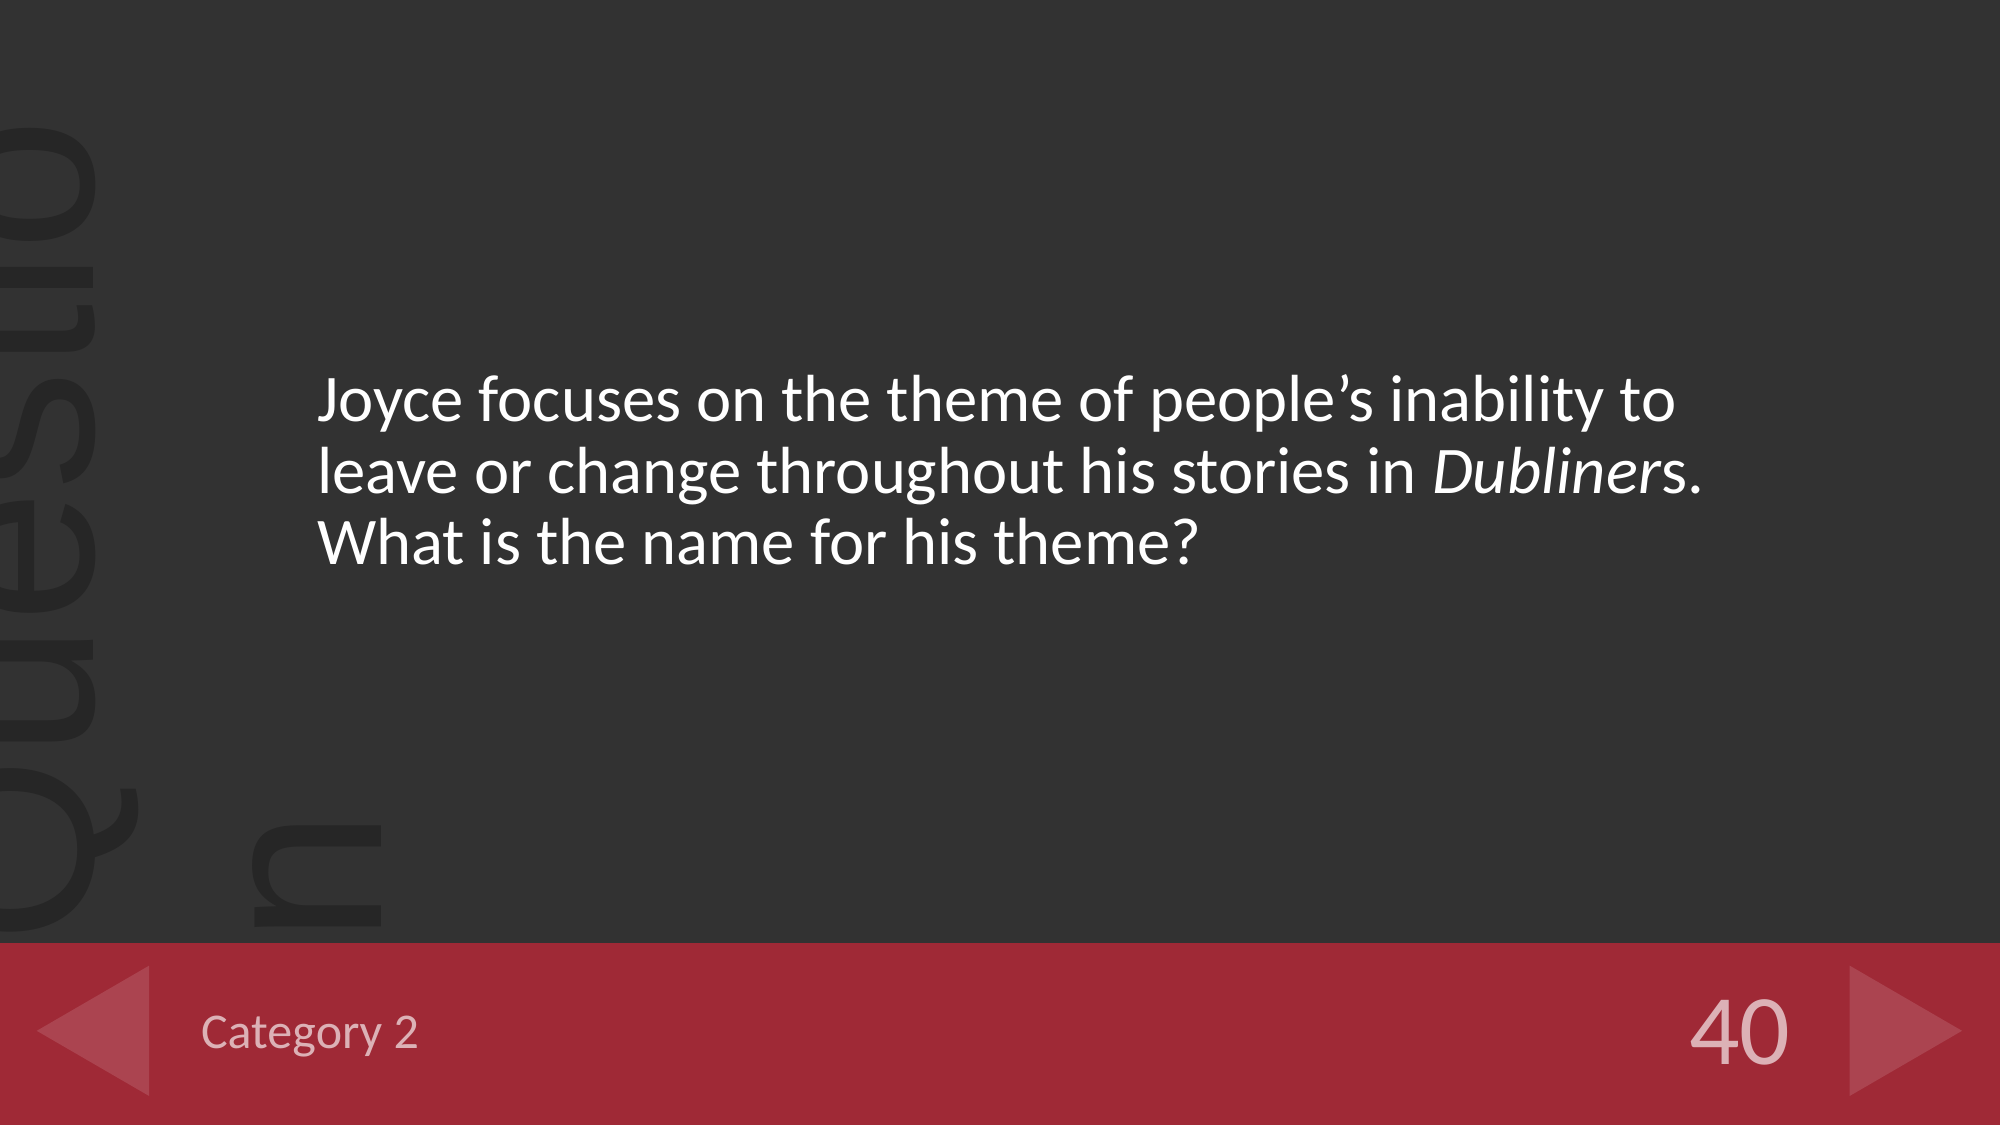

Joyce focuses on the theme of people’s inability to leave or change throughout his stories in Dubliners. What is the name for his theme?
# Category 2
40